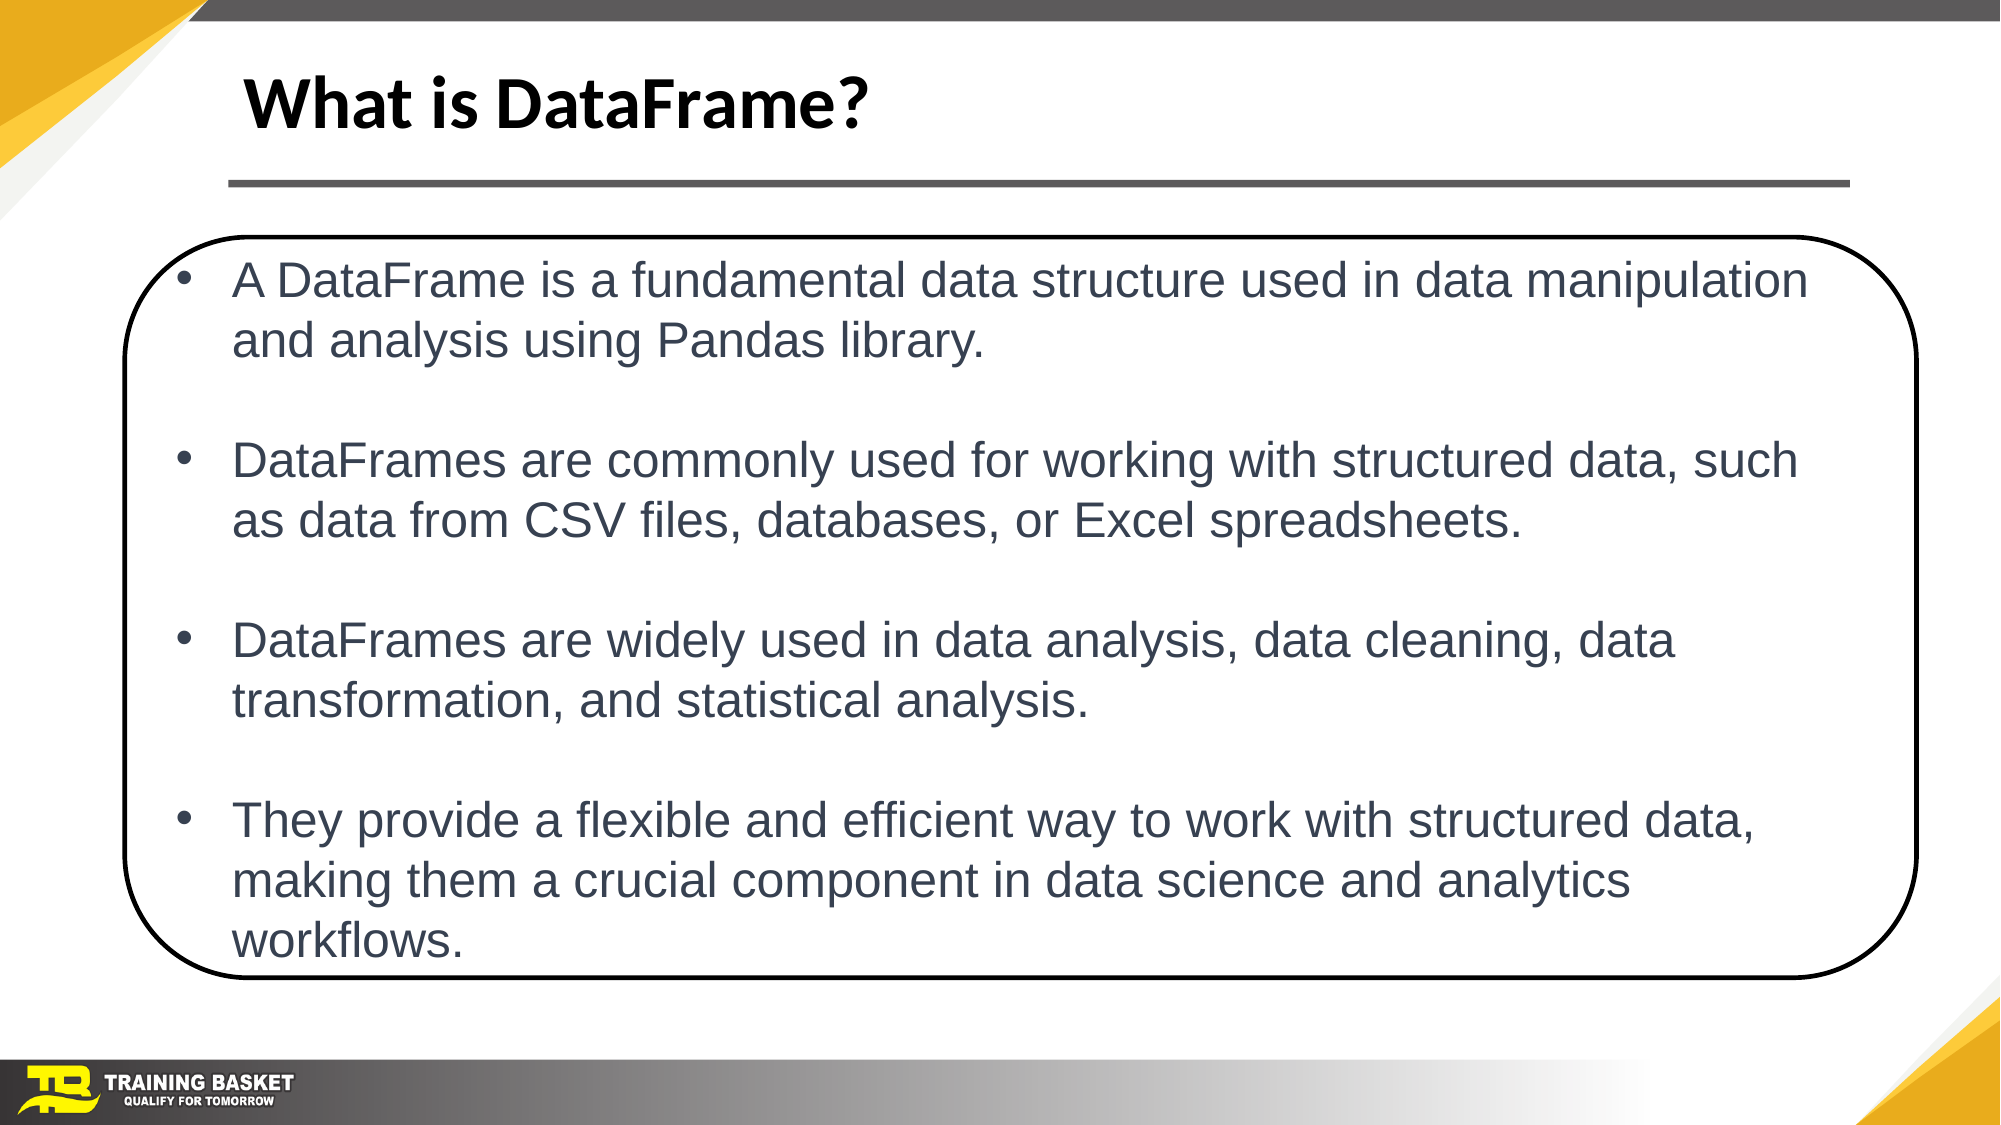

What is DataFrame?

A DataFrame is a fundamental data structure used in data manipulation and analysis using Pandas library.

DataFrames are commonly used for working with structured data, such as data from CSV files, databases, or Excel spreadsheets.

DataFrames are widely used in data analysis, data cleaning, data transformation, and statistical analysis.

They provide a flexible and efficient way to work with structured data, making them a crucial component in data science and analytics workflows.